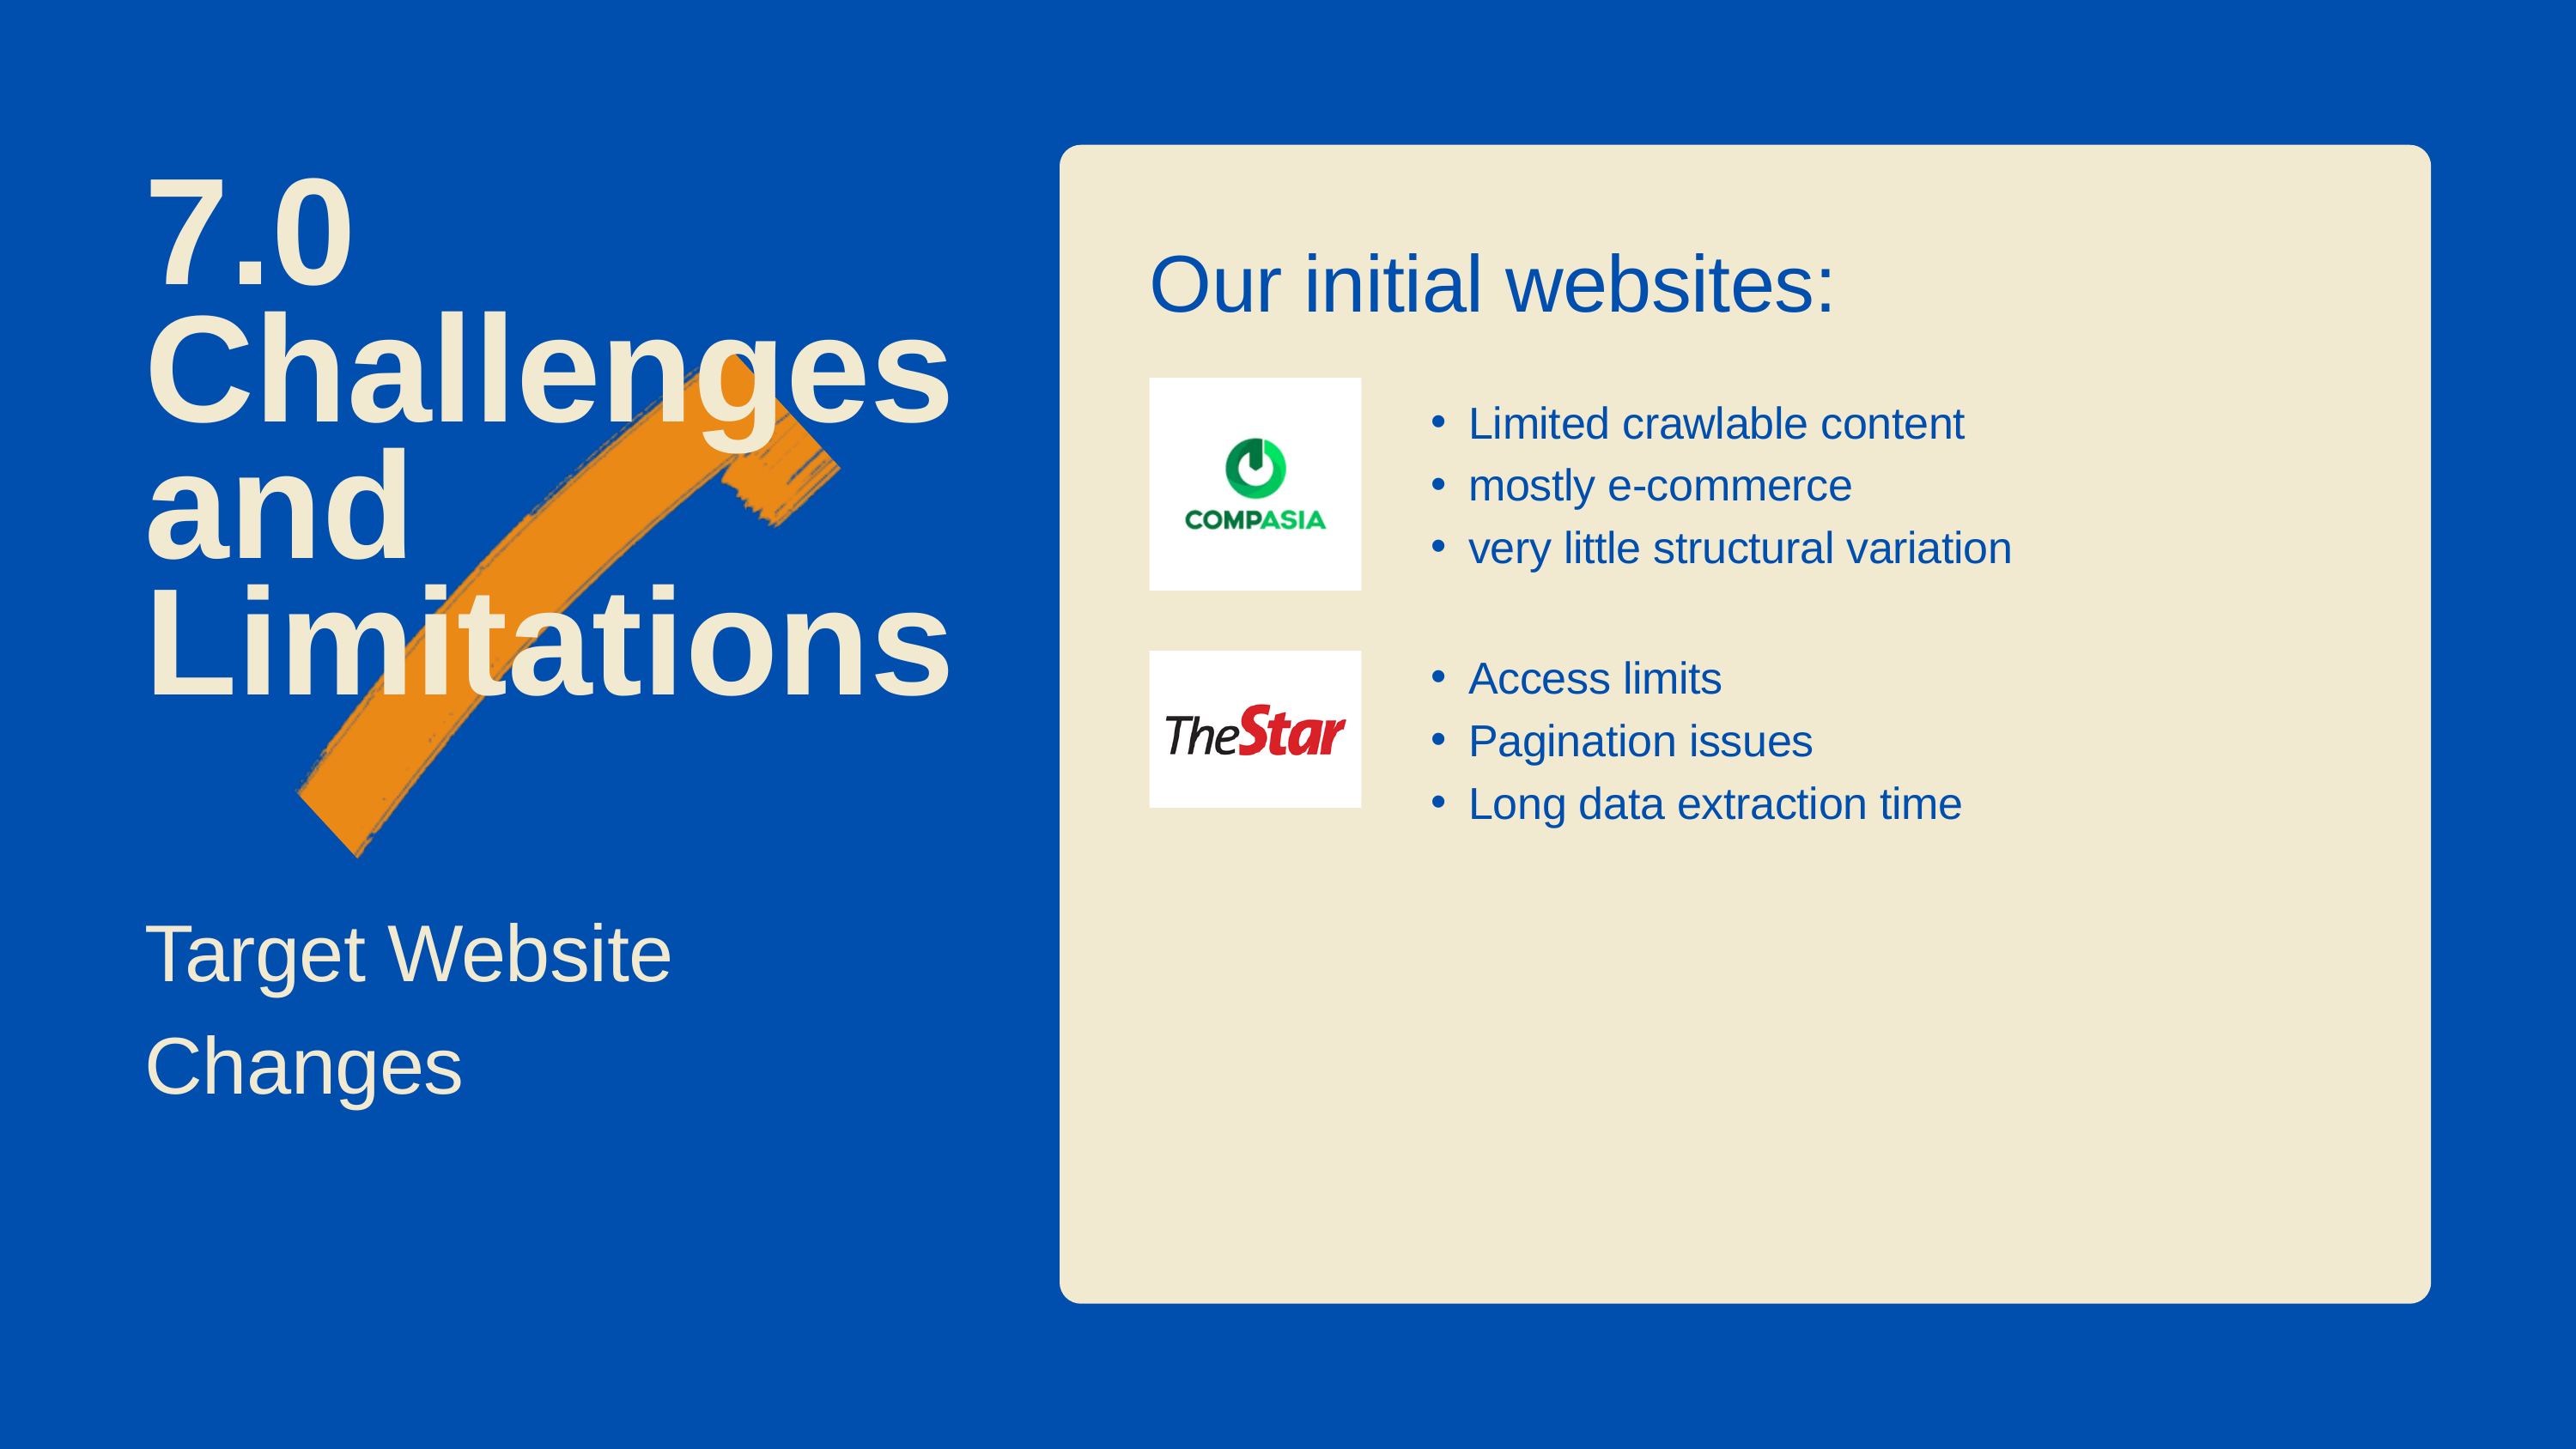

7.0 Challenges and Limitations
Our initial websites:

Limited crawlable content
mostly e-commerce
very little structural variation

Access limits
Pagination issues
Long data extraction time
Target Website Changes